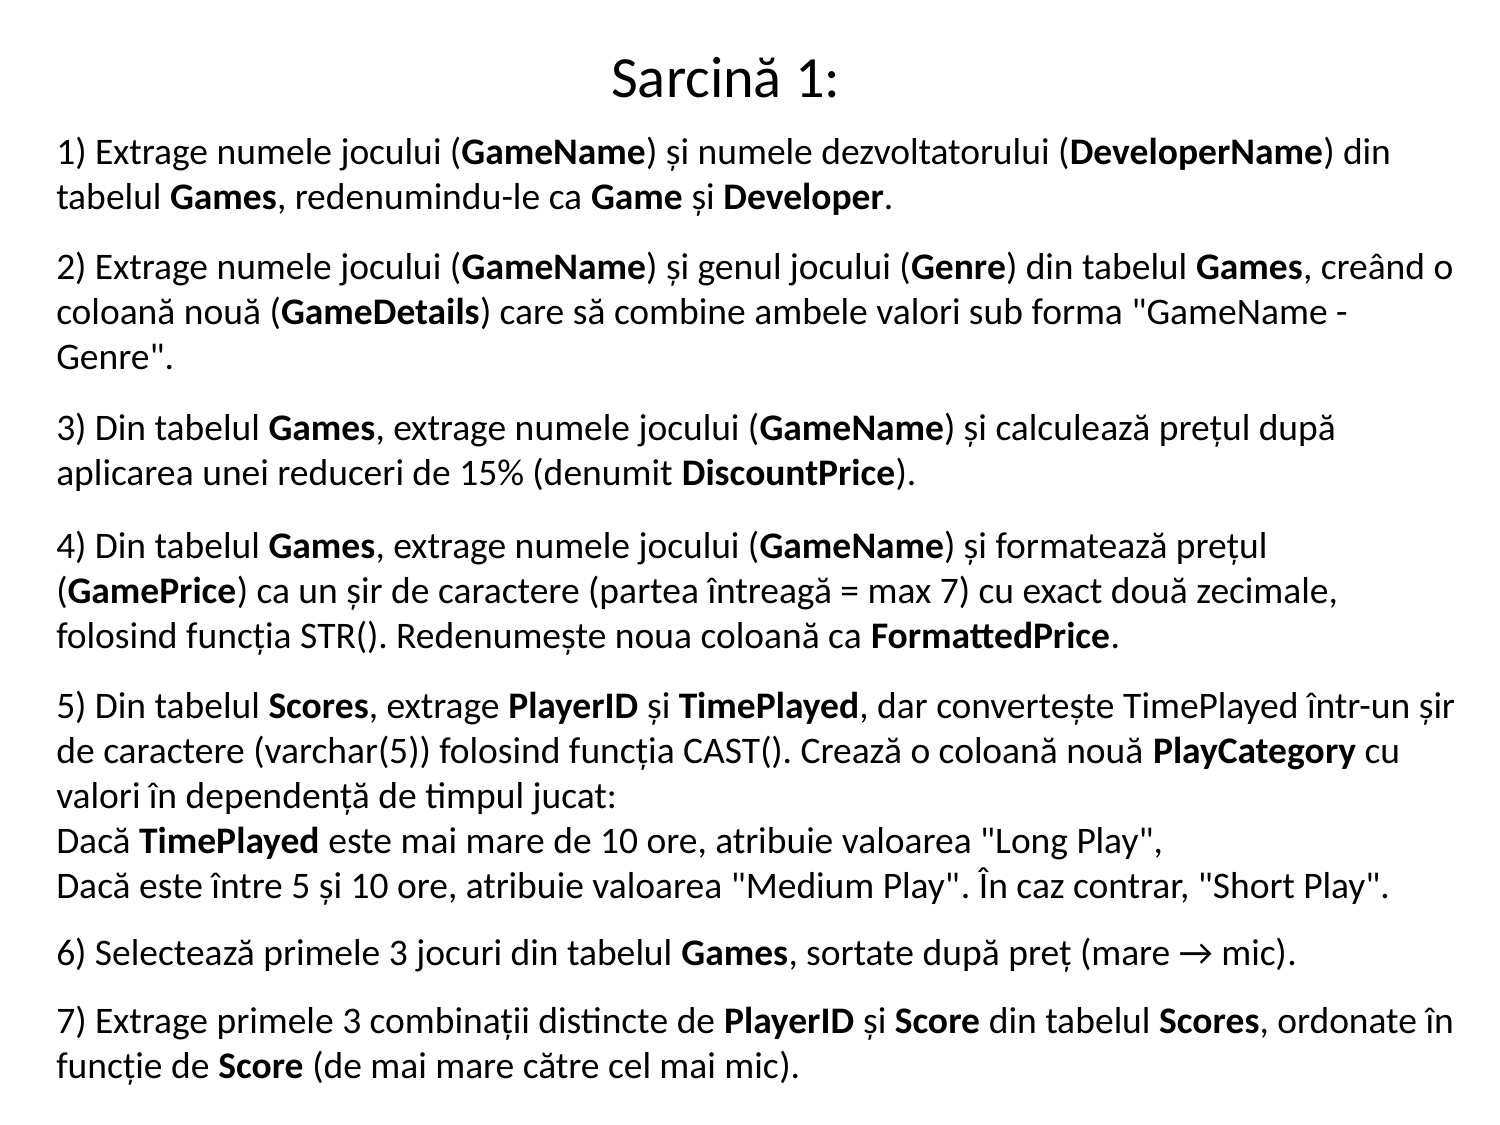

# Sarcină 1: 1) Extrage numele jocului (GameName) și numele dezvoltatorului (DeveloperName) din tabelul Games, redenumindu-le ca Game și Developer. 2) Extrage numele jocului (GameName) și genul jocului (Genre) din tabelul Games, creând o coloană nouă (GameDetails) care să combine ambele valori sub forma "GameName - Genre". 3) Din tabelul Games, extrage numele jocului (GameName) și calculează prețul după aplicarea unei reduceri de 15% (denumit DiscountPrice). 4) Din tabelul Games, extrage numele jocului (GameName) și formatează prețul (GamePrice) ca un șir de caractere (partea întreagă = max 7) cu exact două zecimale, folosind funcția STR(). Redenumește noua coloană ca FormattedPrice. 5) Din tabelul Scores, extrage PlayerID și TimePlayed, dar convertește TimePlayed într-un șir de caractere (varchar(5)) folosind funcția CAST(). Crează o coloană nouă PlayCategory cu valori în dependență de timpul jucat: Dacă TimePlayed este mai mare de 10 ore, atribuie valoarea "Long Play", Dacă este între 5 și 10 ore, atribuie valoarea "Medium Play". În caz contrar, "Short Play". 6) Selectează primele 3 jocuri din tabelul Games, sortate după preț (mare → mic). 7) Extrage primele 3 combinații distincte de PlayerID și Score din tabelul Scores, ordonate în funcție de Score (de mai mare către cel mai mic).